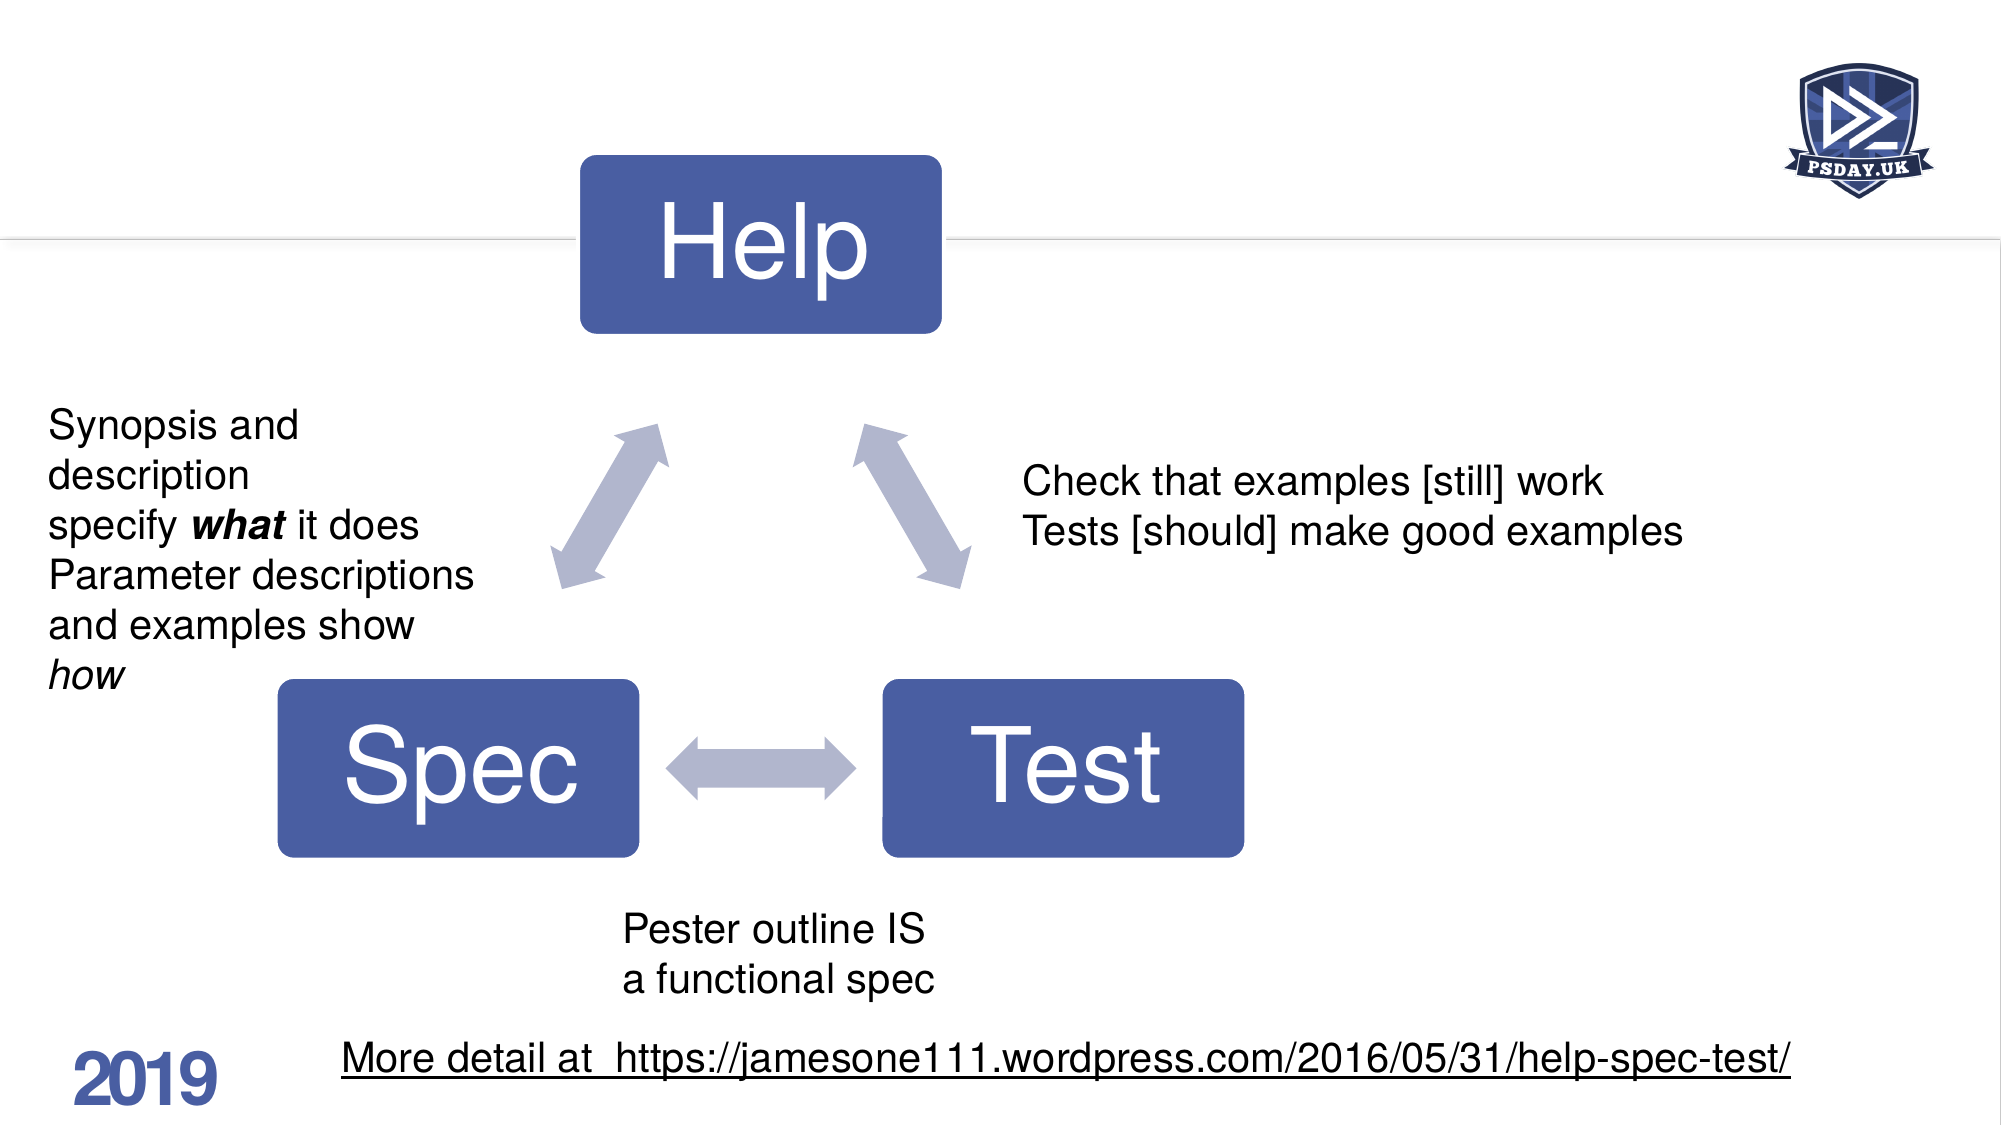

Help

Test

Spec

Synopsis and description
specify what it does
Parameter descriptions
and examples show how
Check that examples [still] work
Tests [should] make good examples
Pester outline IS
a functional spec
More detail at  https://jamesone111.wordpress.com/2016/05/31/help-spec-test/